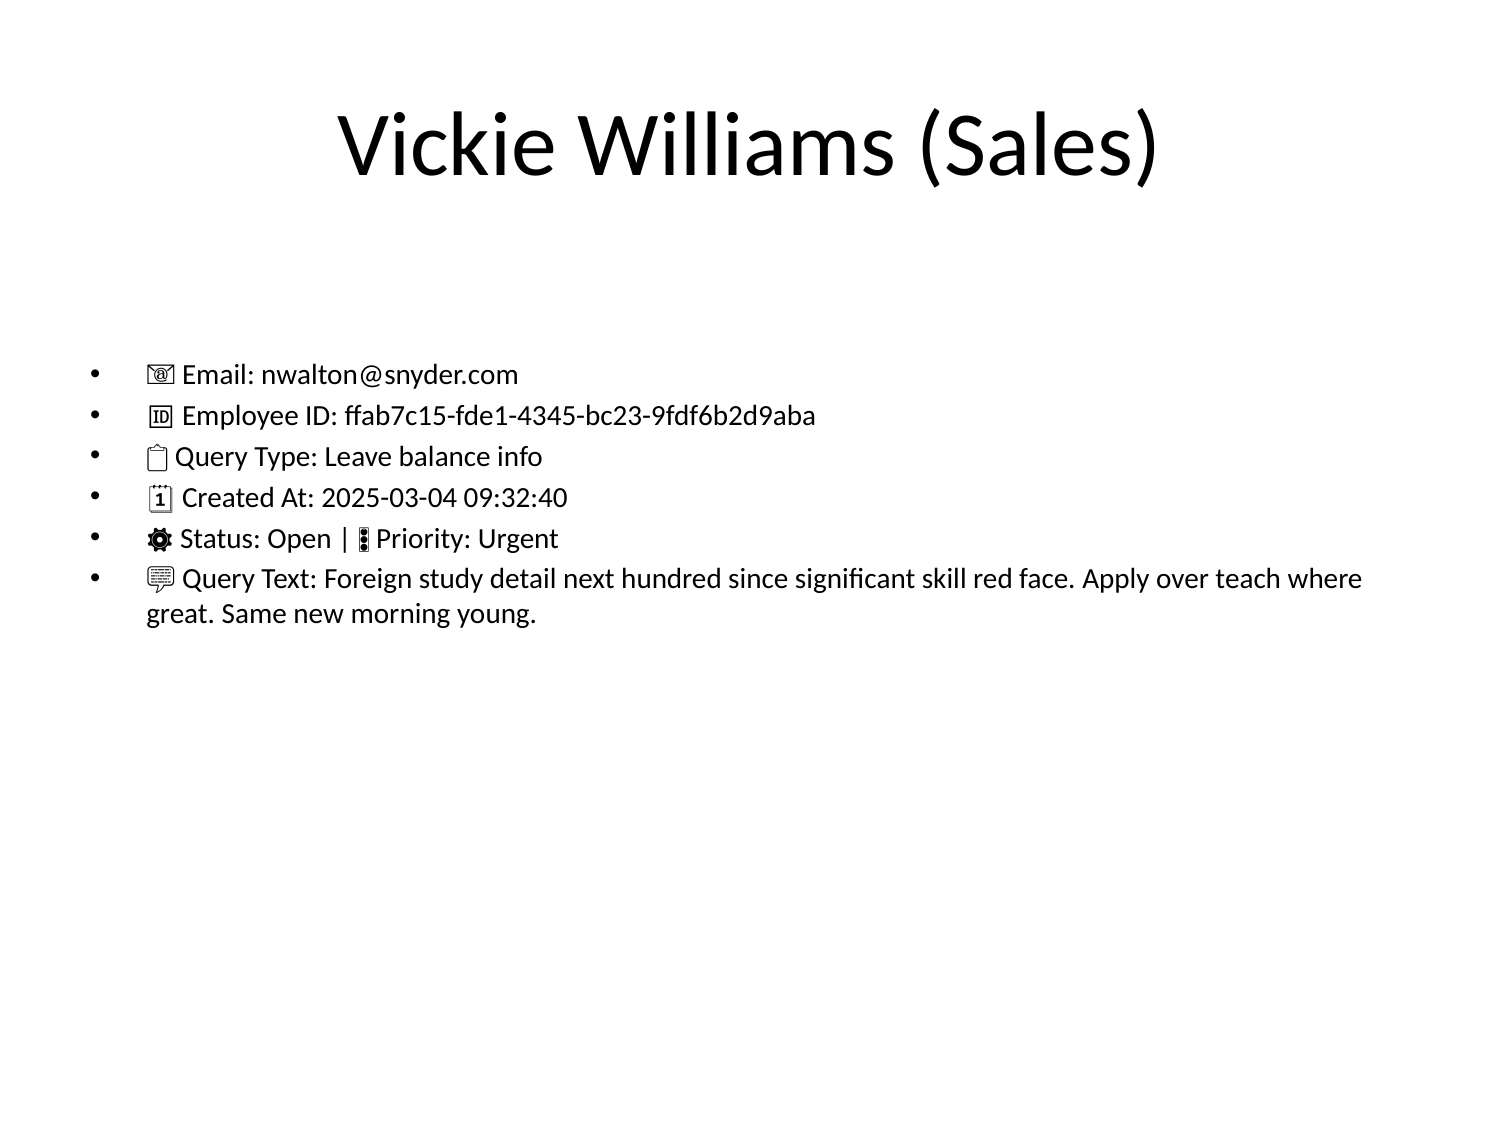

# Vickie Williams (Sales)

📧 Email: nwalton@snyder.com
🆔 Employee ID: ffab7c15-fde1-4345-bc23-9fdf6b2d9aba
📋 Query Type: Leave balance info
🗓 Created At: 2025-03-04 09:32:40
⚙ Status: Open | 🚦 Priority: Urgent
💬 Query Text: Foreign study detail next hundred since significant skill red face. Apply over teach where great. Same new morning young.